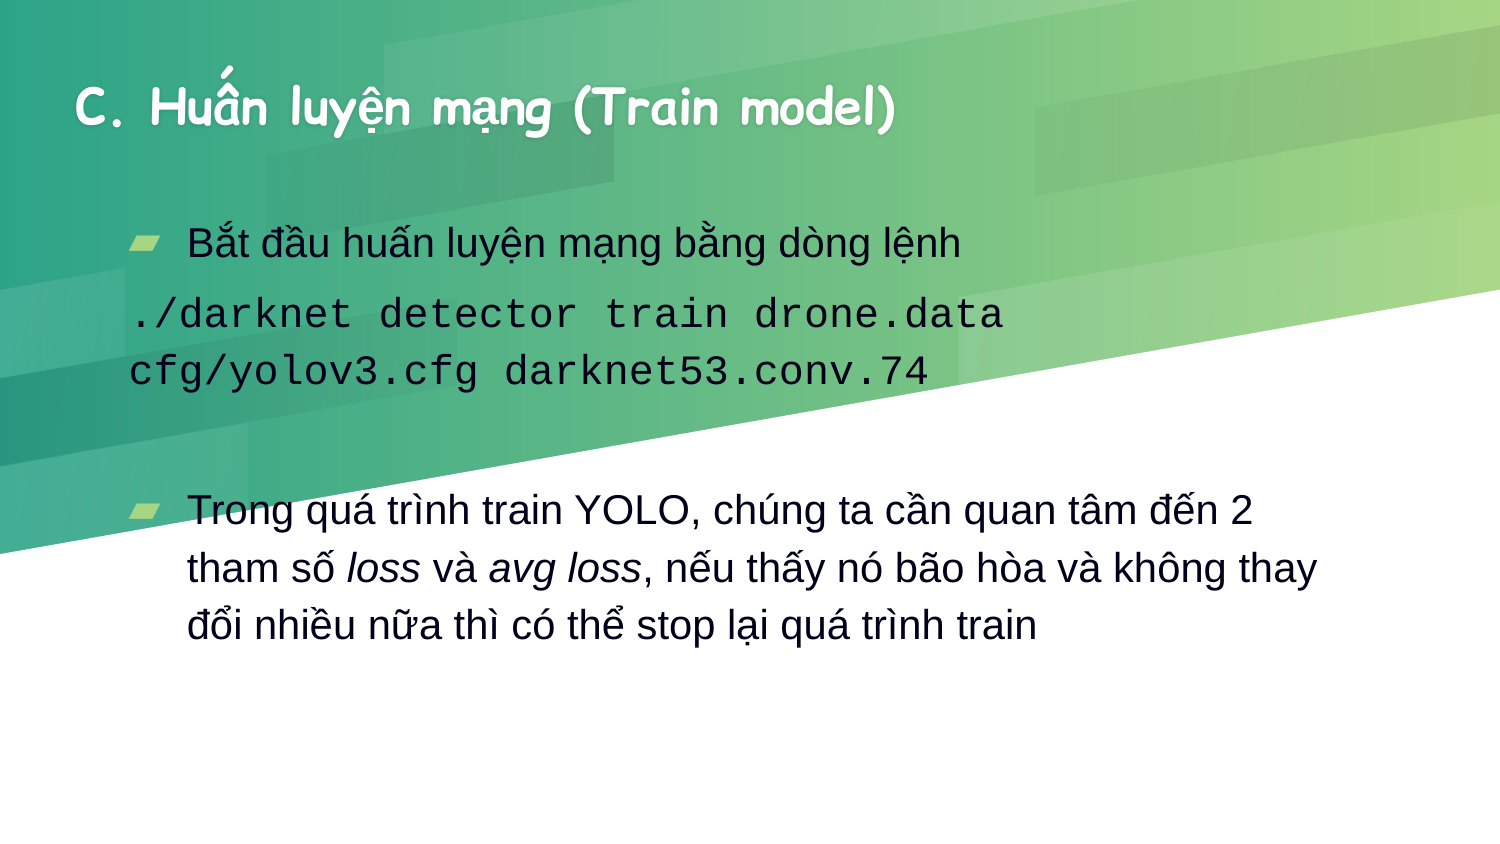

# C. Huấn luyện mạng (Train model)
Bắt đầu huấn luyện mạng bằng dòng lệnh
./darknet detector train drone.data cfg/yolov3.cfg darknet53.conv.74

Trong quá trình train YOLO, chúng ta cần quan tâm đến 2 tham số loss và avg loss, nếu thấy nó bão hòa và không thay đổi nhiều nữa thì có thể stop lại quá trình train